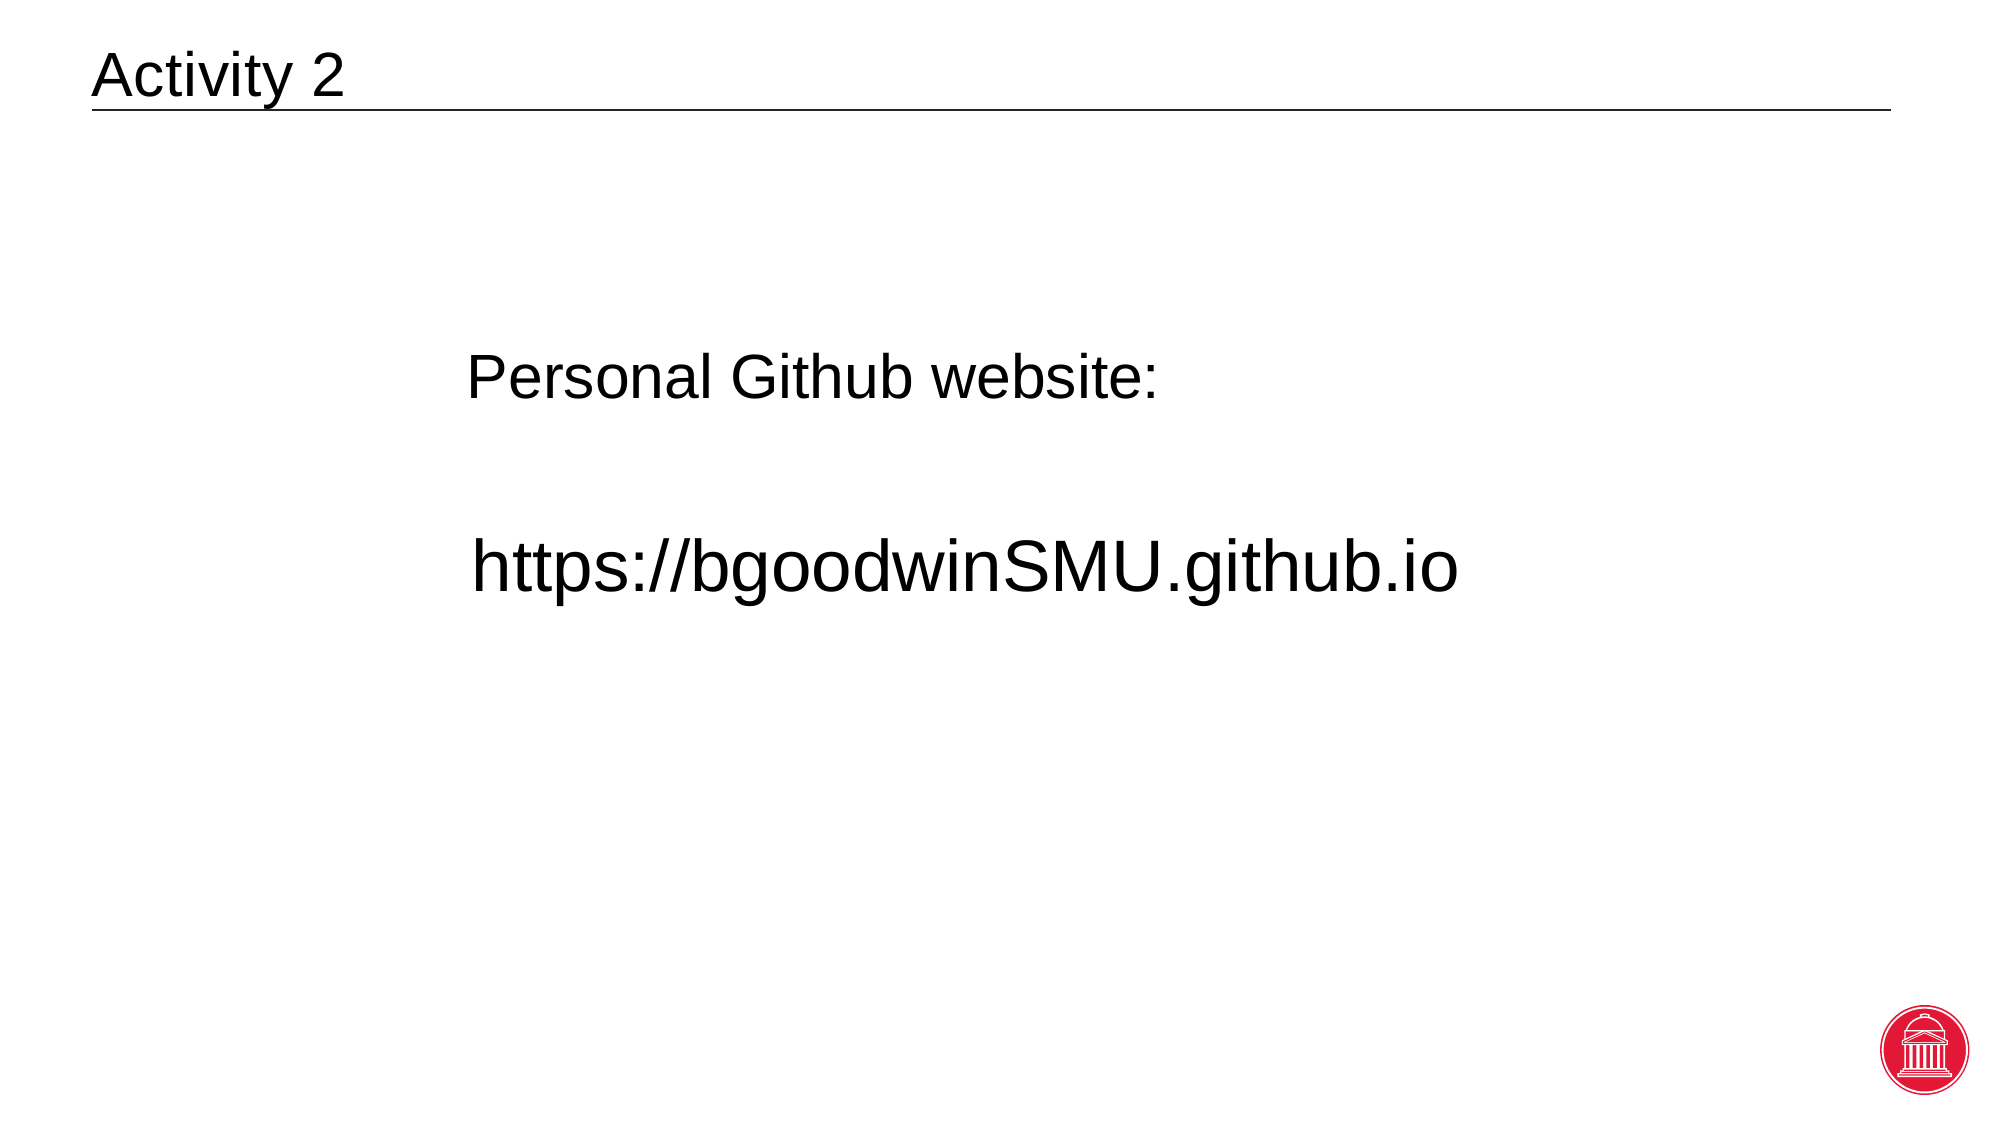

# Activity 2
Personal Github website:
https://bgoodwinSMU.github.io